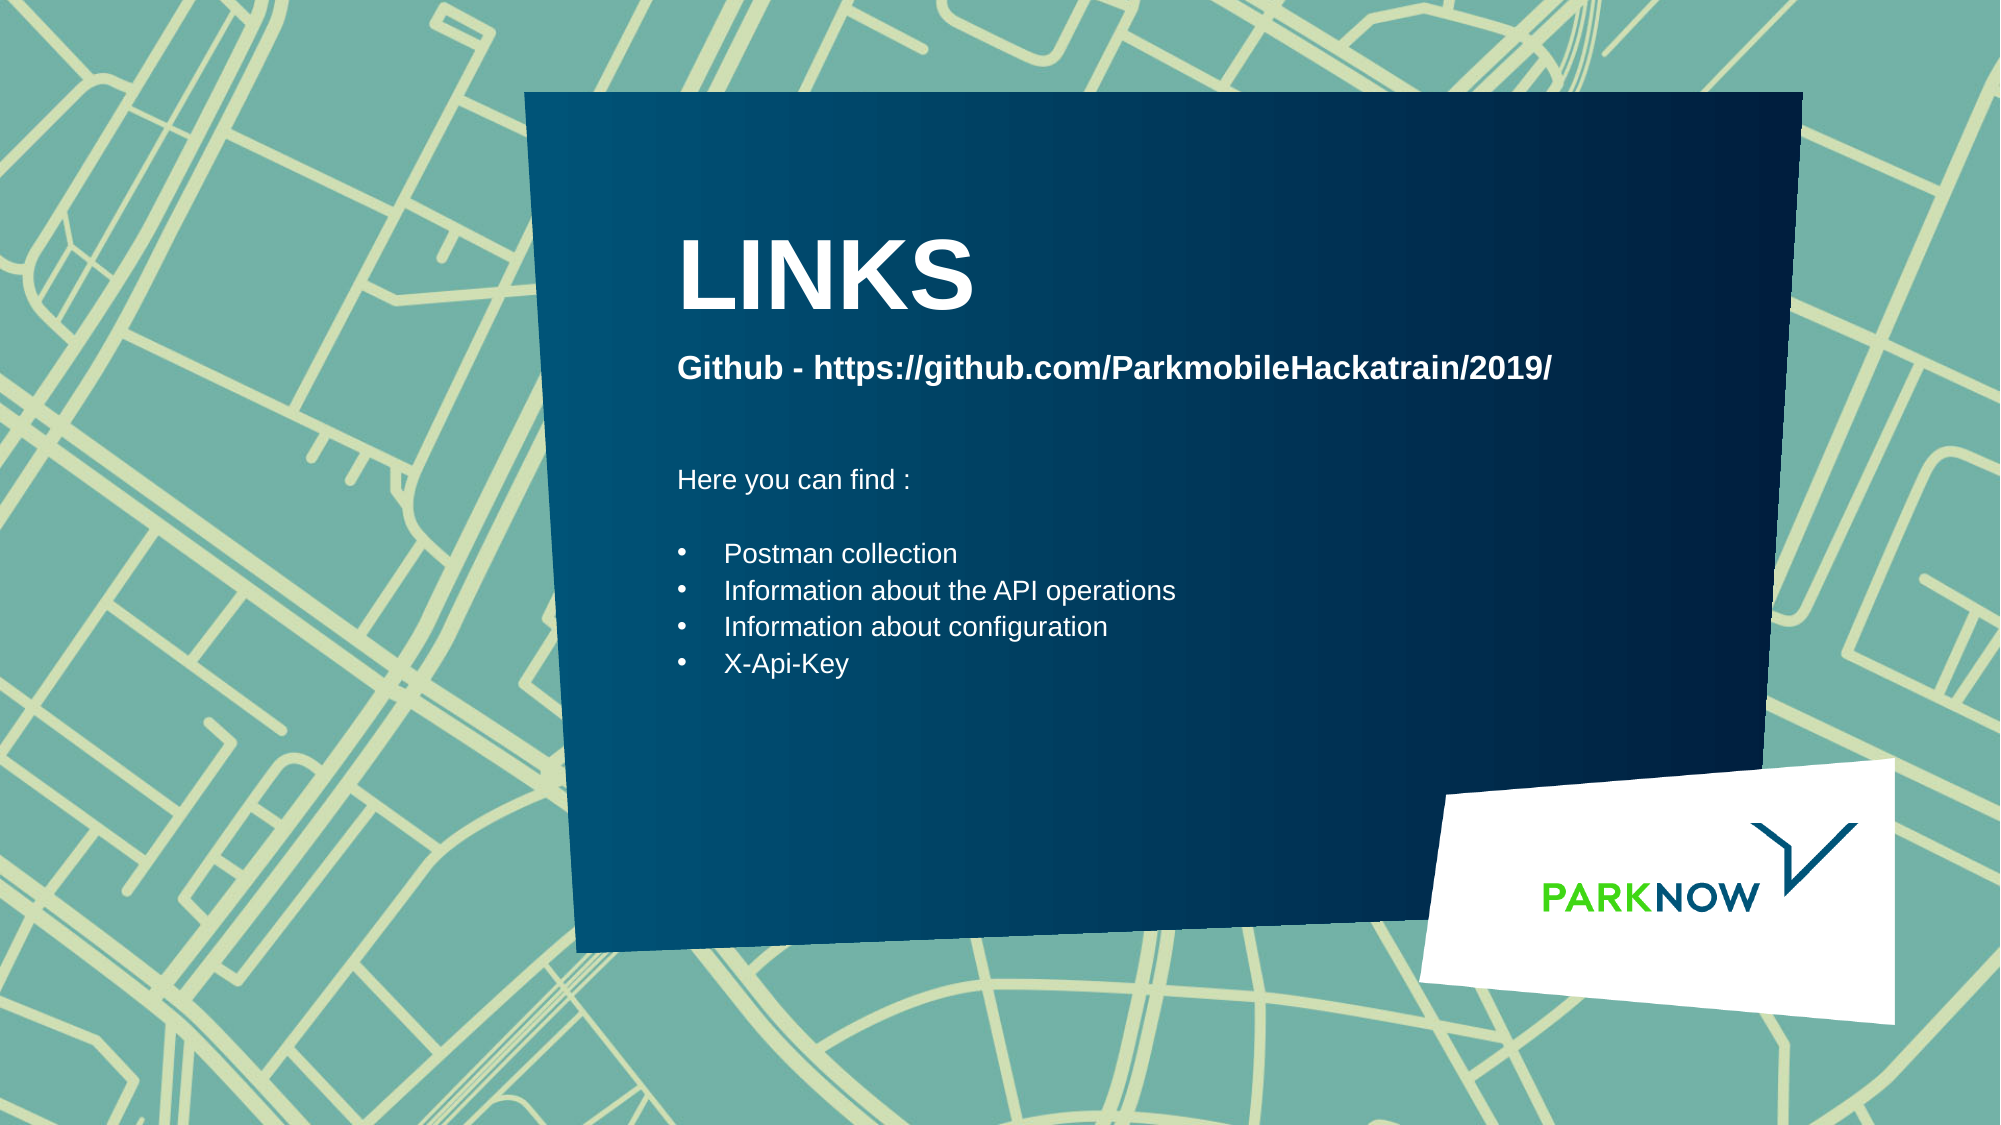

# links
Github - https://github.com/ParkmobileHackatrain/2019/

Here you can find :

Postman collection
Information about the API operations
Information about configuration
X-Api-Key